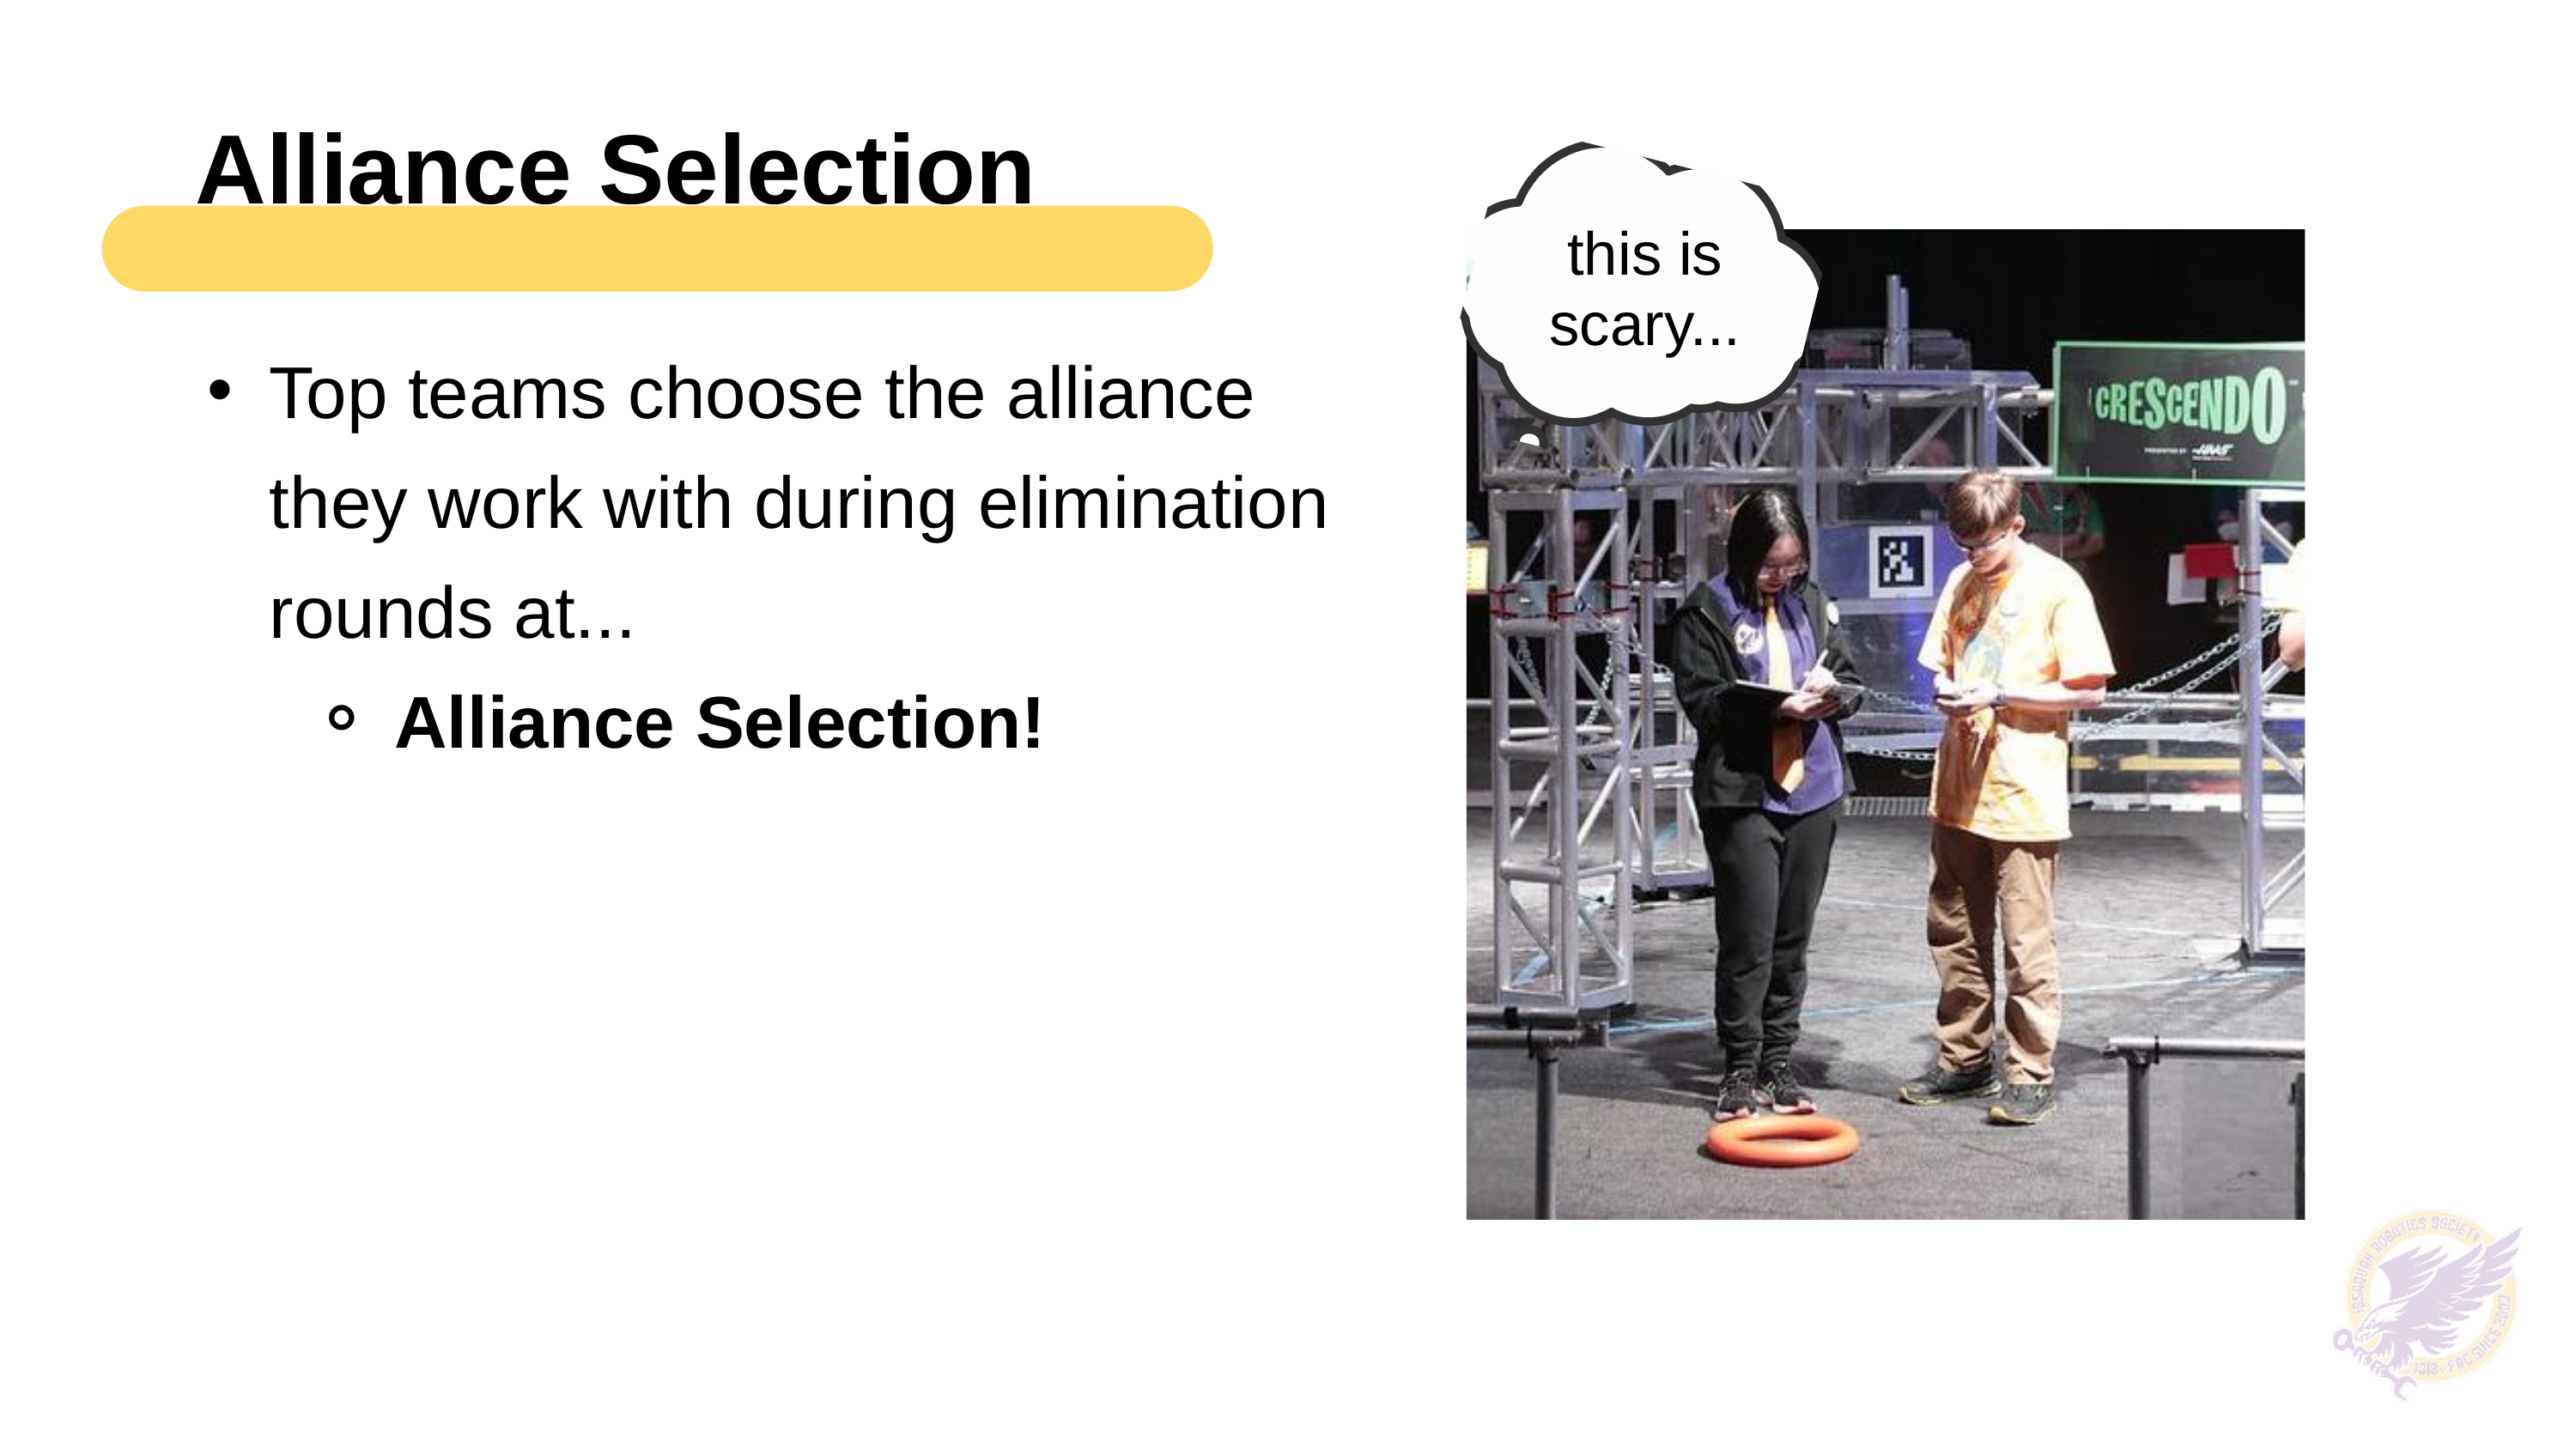

Alliance Selection

this is scary...

Top teams choose the alliance they work with during elimination rounds at...
Alliance Selection!

22